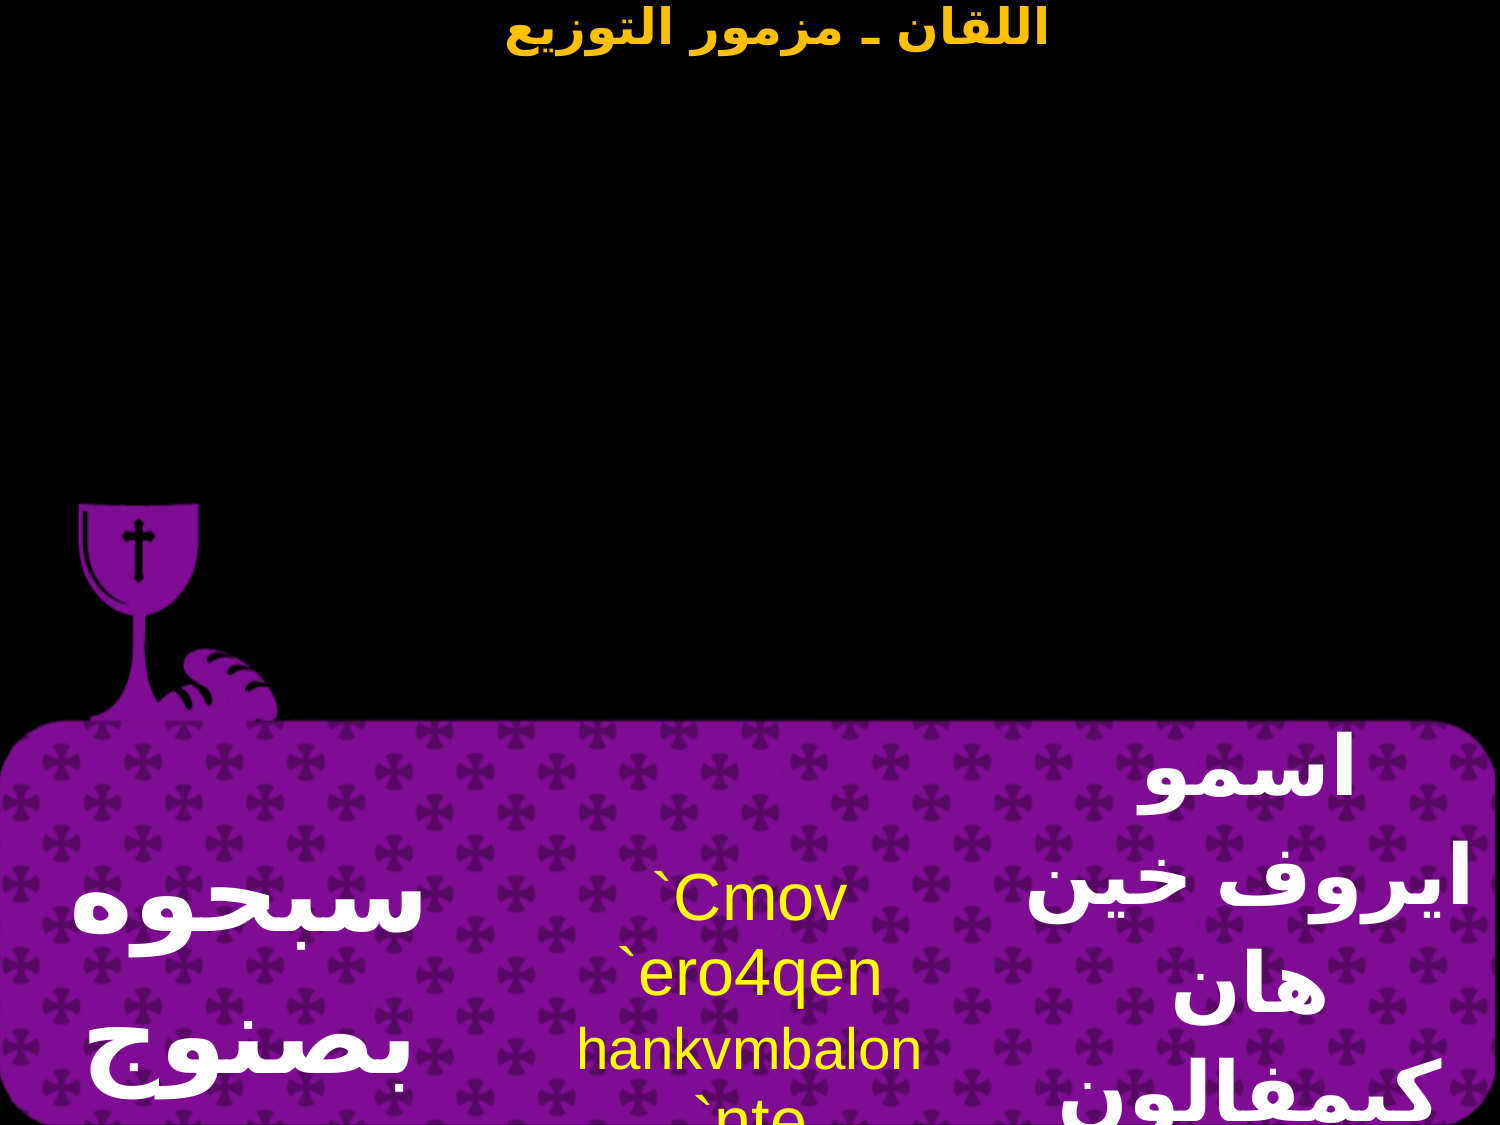

| سبحوه بصنوج التهليل | `Cmov `ero4qen hankvmbalon `nte ov`e`2l3lovi | اسمو ايروف خين هان كيمفالون انتى اوى اشيللوى |
| --- | --- | --- |